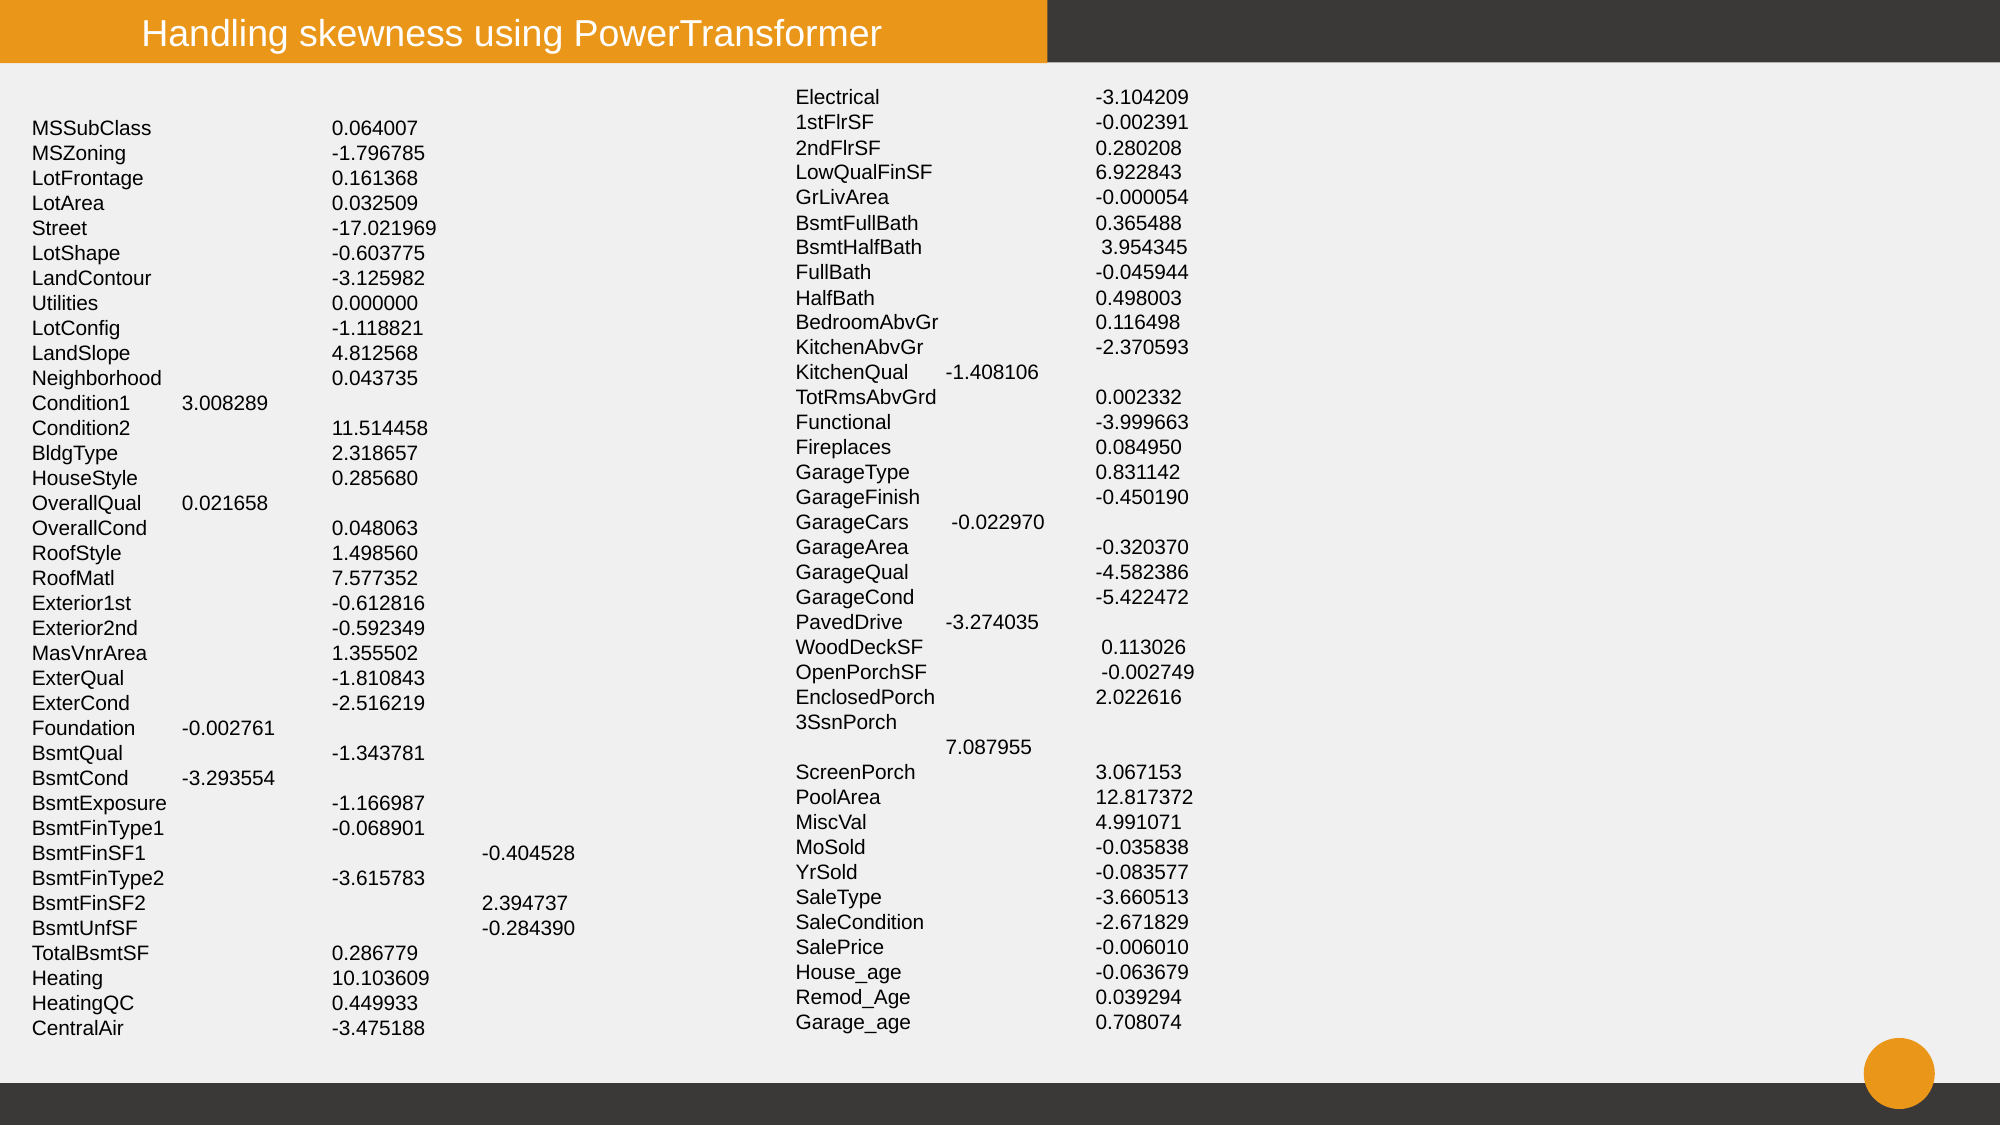

Handling skewness using PowerTransformer

Electrical       		-3.104209
1stFlrSF         		-0.002391
2ndFlrSF          		0.280208
LowQualFinSF      	6.922843
GrLivArea        		-0.000054
BsmtFullBath      	0.365488
BsmtHalfBath     	 3.954345
FullBath         		-0.045944
HalfBath          		0.498003
BedroomAbvGr      	0.116498
KitchenAbvGr     	-2.370593
KitchenQual      	-1.408106
TotRmsAbvGrd      	0.002332
Functional       		-3.999663
Fireplaces        		0.084950
GarageType        	0.831142
GarageFinish     	-0.450190
GarageCars      	 -0.022970
GarageArea       	-0.320370
GarageQual       	-4.582386
GarageCond       	-5.422472
PavedDrive       	-3.274035
WoodDeckSF       	 0.113026
OpenPorchSF     	 -0.002749
EnclosedPorch     	2.022616
3SsnPorch         		7.087955
ScreenPorch       	3.067153
PoolArea         		12.817372
MiscVal           		4.991071
MoSold           		-0.035838
YrSold           		-0.083577
SaleType         		-3.660513
SaleCondition    	-2.671829
SalePrice        		-0.006010
House_age        	-0.063679
Remod_Age         	0.039294
Garage_age        	0.708074
MSSubClass        	0.064007
MSZoning         		-1.796785
LotFrontage       	0.161368
LotArea           		0.032509
Street          		-17.021969
LotShape         		-0.603775
LandContour      	-3.125982
Utilities         		0.000000
LotConfig        		-1.118821
LandSlope         	4.812568
Neighborhood      	0.043735
Condition1        	3.008289
Condition2       		11.514458
BldgType          		2.318657
HouseStyle        	0.285680
OverallQual       	0.021658
OverallCond       	0.048063
RoofStyle         		1.498560
RoofMatl          		7.577352
Exterior1st      		-0.612816
Exterior2nd      		-0.592349
MasVnrArea        	1.355502
ExterQual        		-1.810843
ExterCond        		-2.516219
Foundation       	-0.002761
BsmtQual         		-1.343781
BsmtCond         	-3.293554
BsmtExposure     	-1.166987
BsmtFinType1    	-0.068901
BsmtFinSF1       		-0.404528
BsmtFinType2     	-3.615783
BsmtFinSF2        		2.394737
BsmtUnfSF        		-0.284390
TotalBsmtSF       	0.286779
Heating          		10.103609
HeatingQC         	0.449933
CentralAir       		-3.475188

38